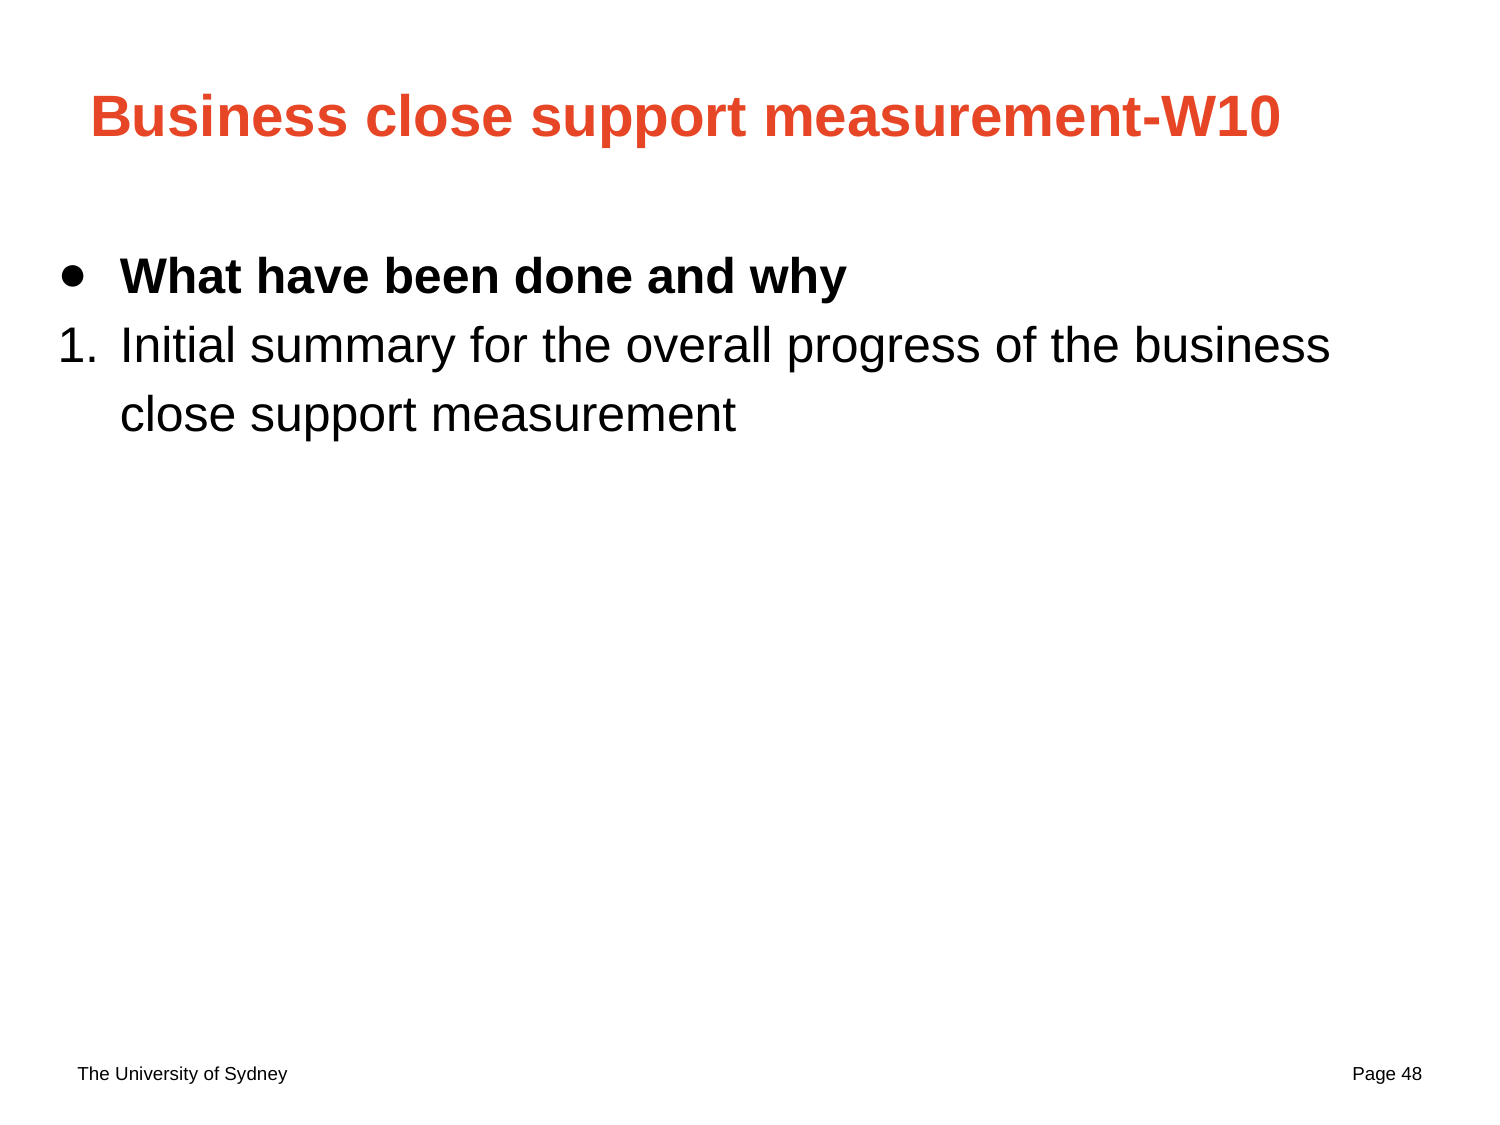

# Business close support measurement-W10

What have been done and why
Initial summary for the overall progress of the business close support measurement